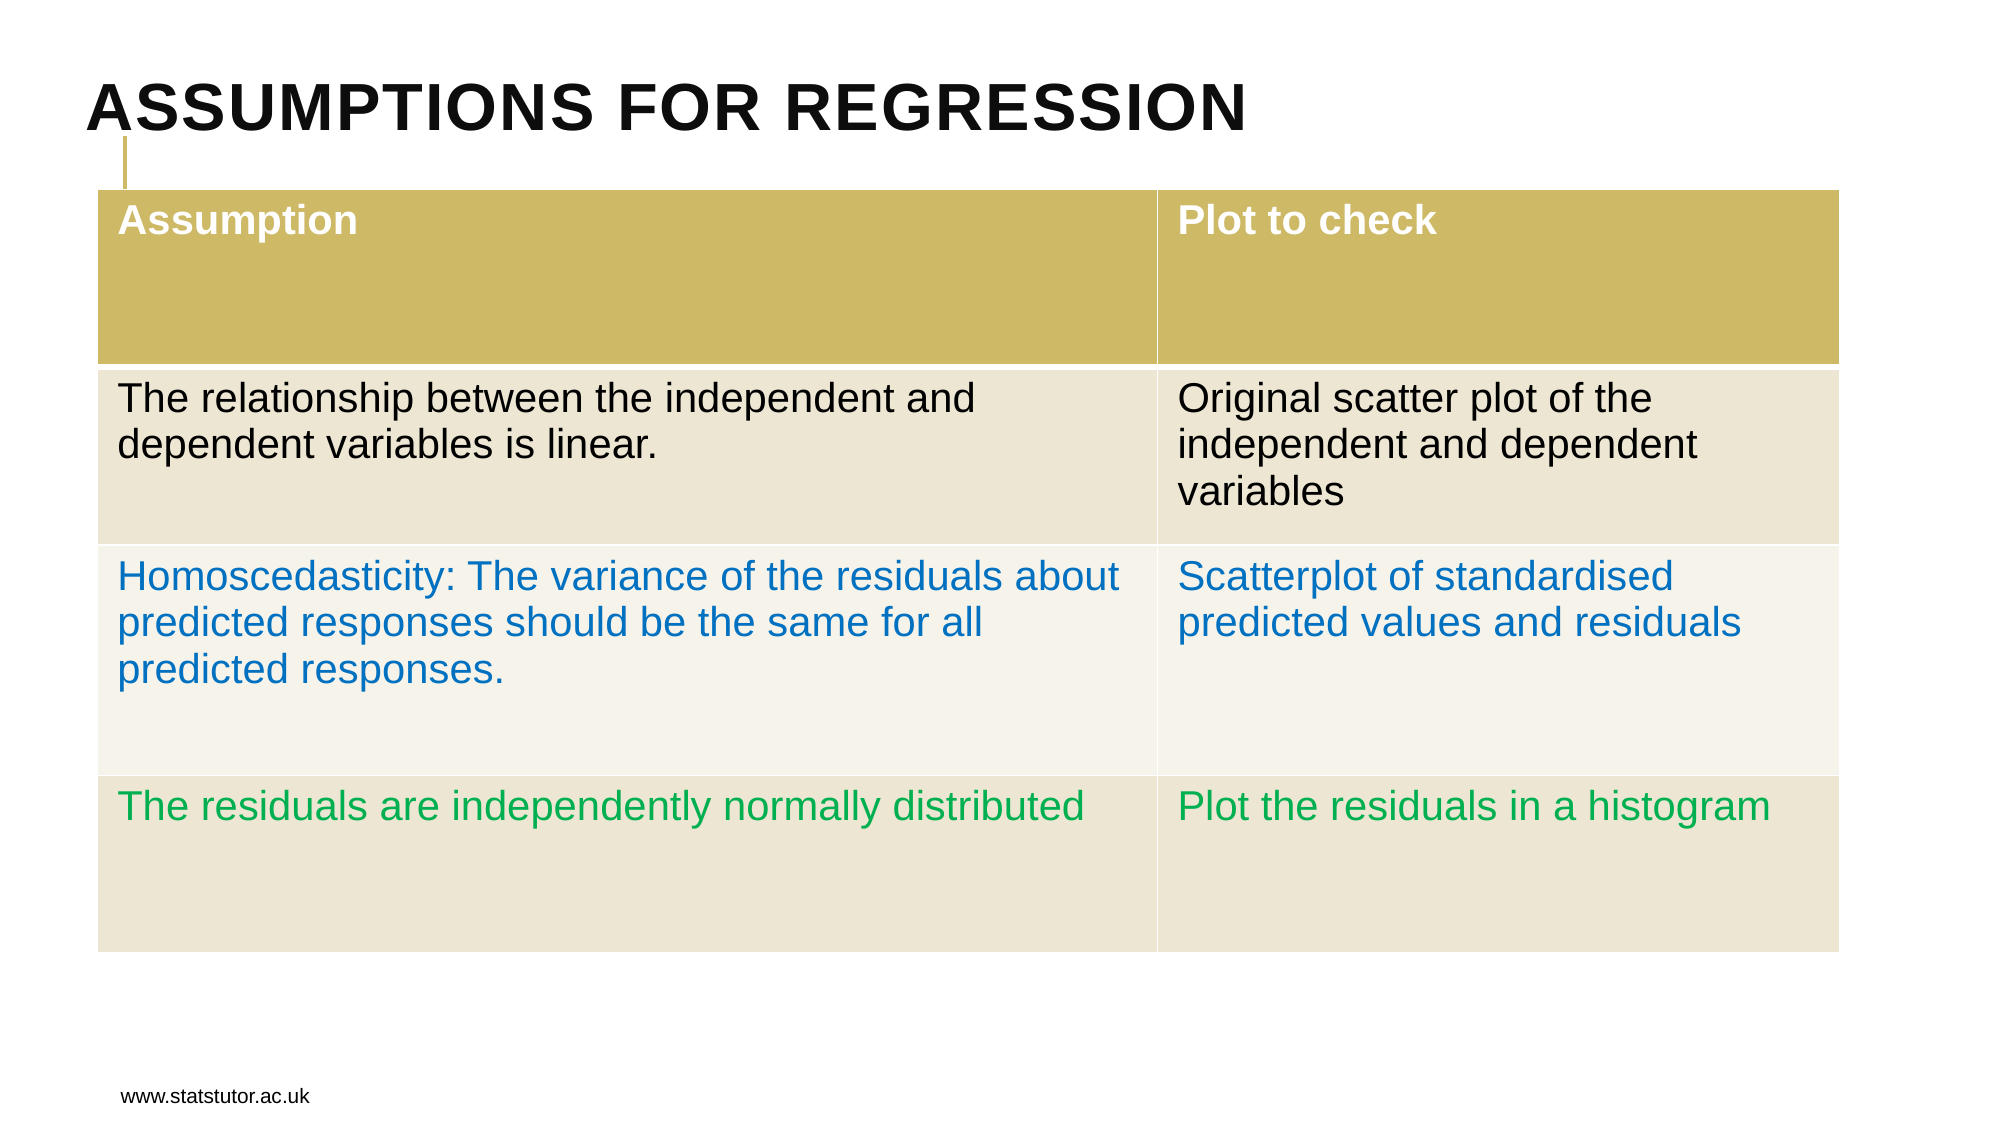

# Assumptions for regression
| Assumption | Plot to check |
| --- | --- |
| The relationship between the independent and dependent variables is linear. | Original scatter plot of the independent and dependent variables |
| Homoscedasticity: The variance of the residuals about predicted responses should be the same for all predicted responses. | Scatterplot of standardised predicted values and residuals |
| The residuals are independently normally distributed | Plot the residuals in a histogram |

Look for patterns.
www.statstutor.ac.uk